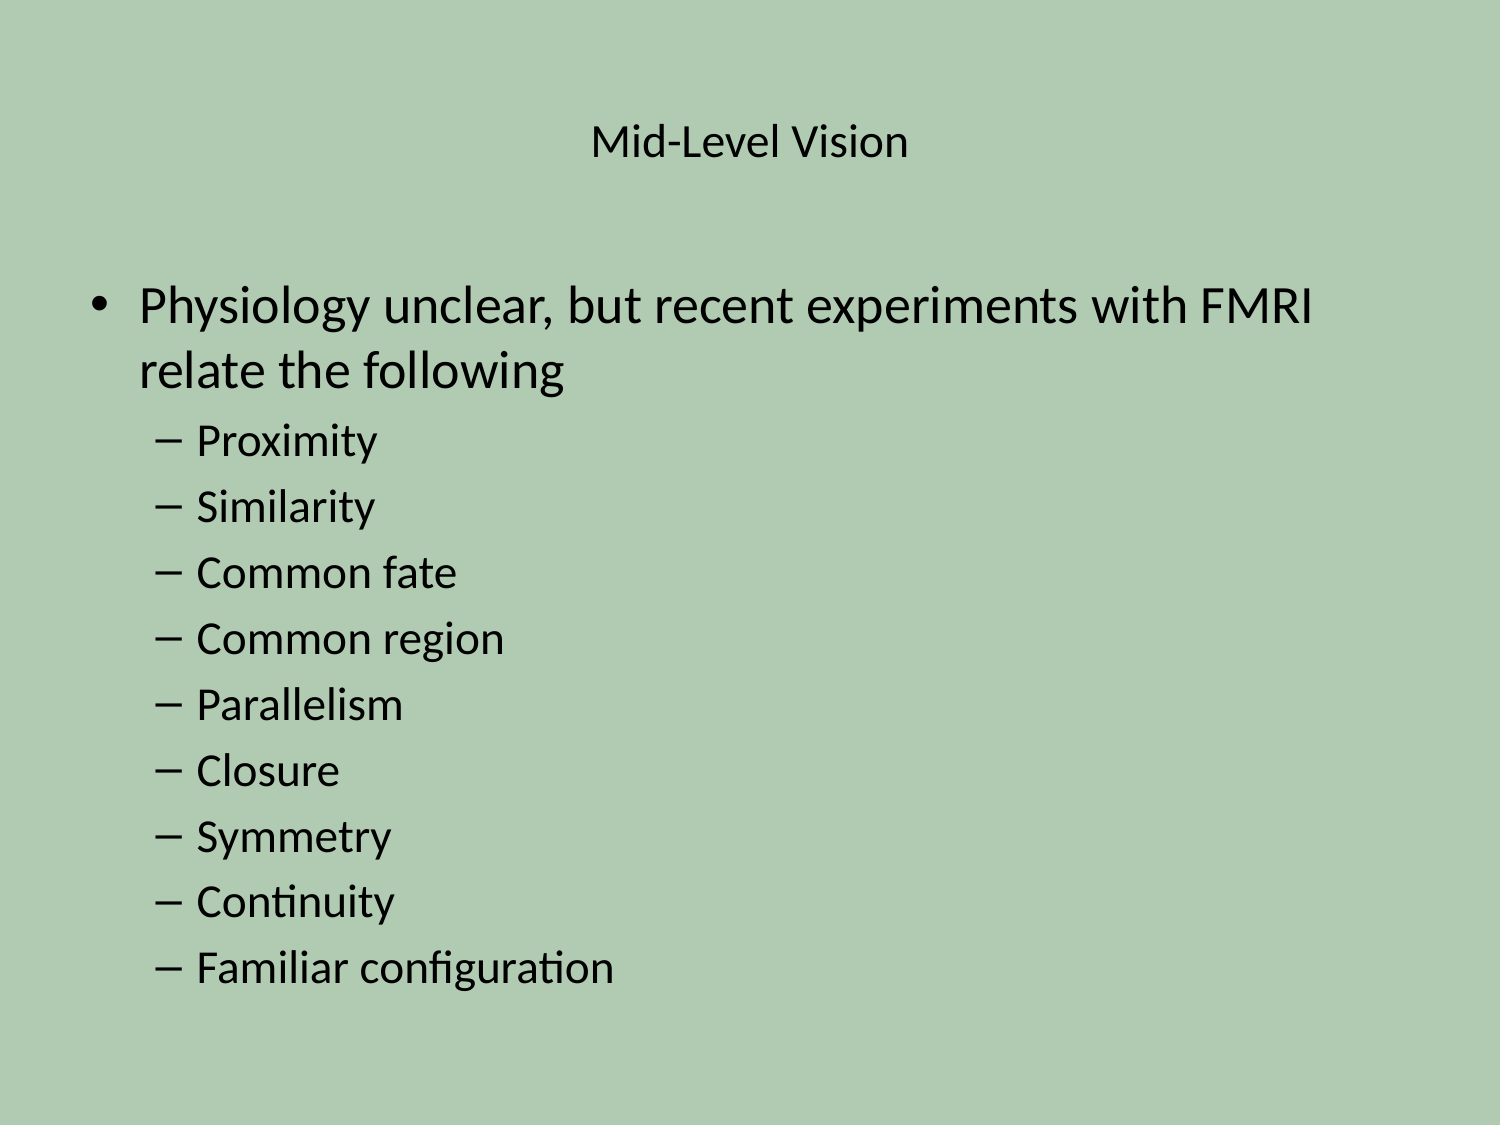

# Mid-Level Vision
Physiology unclear, but recent experiments with FMRI relate the following
Proximity
Similarity
Common fate
Common region
Parallelism
Closure
Symmetry
Continuity
Familiar configuration